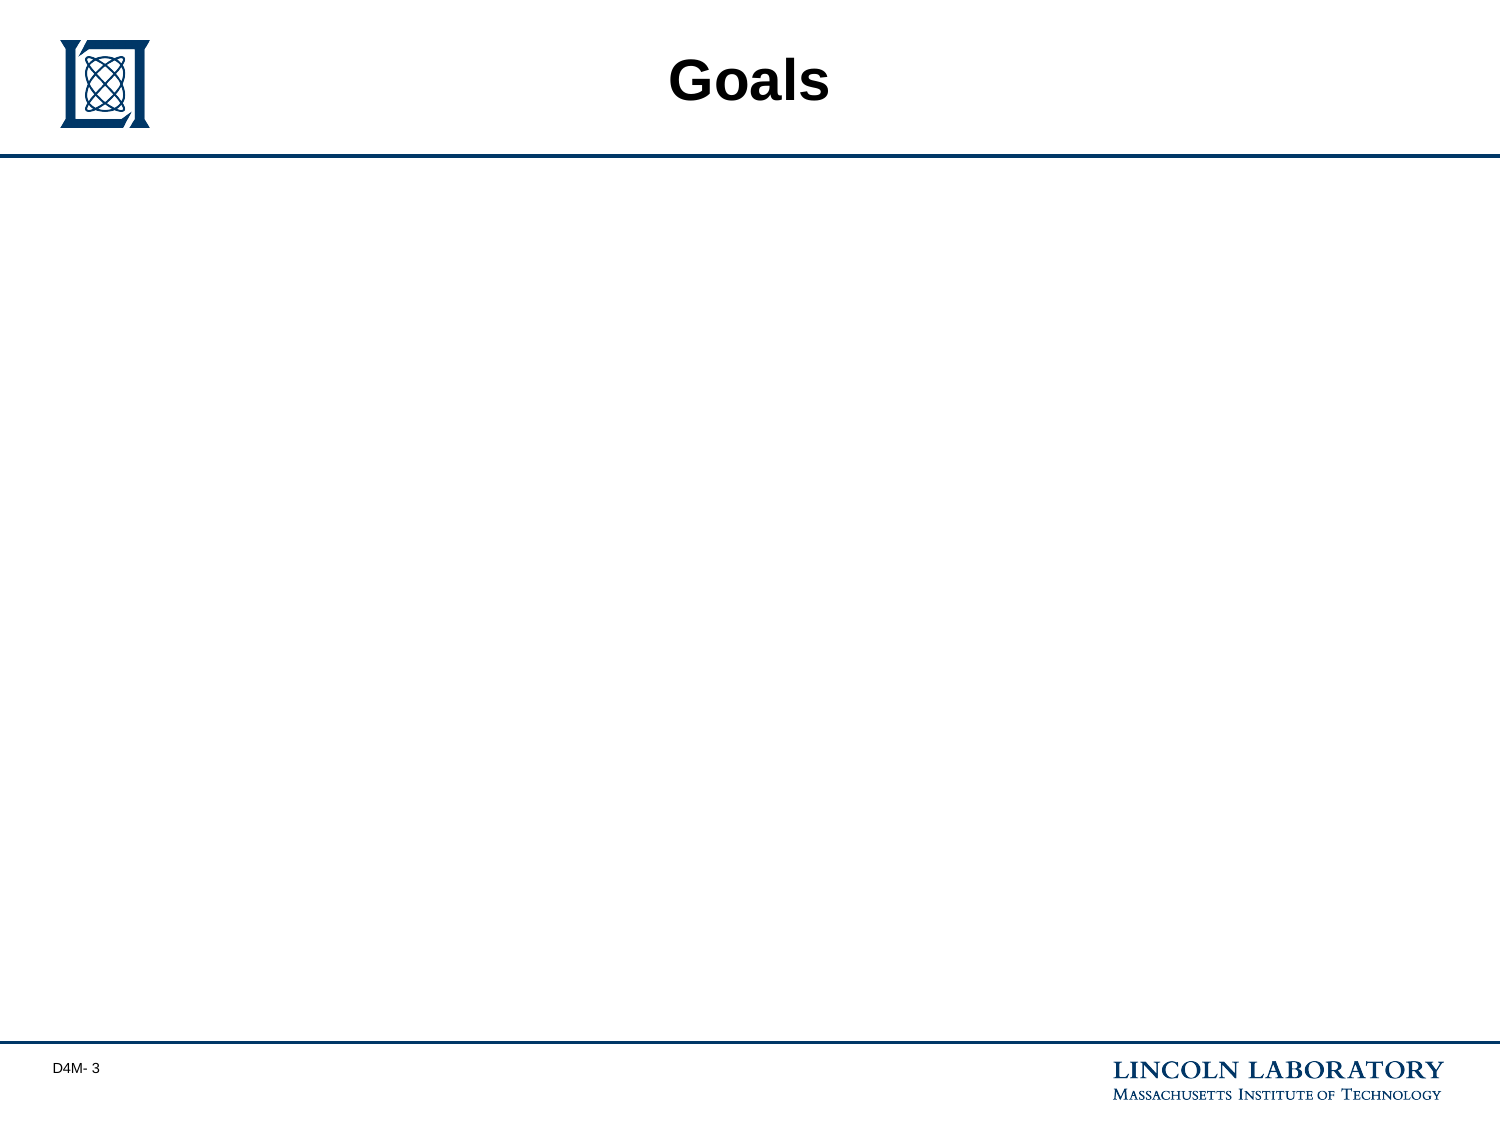

# Goals
Develop a background model for graphs based on  “perfect” power law

Examine effects of sampling such a power law

Develop techniques for comparing real data with a power law model

Use power law model to measure deviations from background in real data